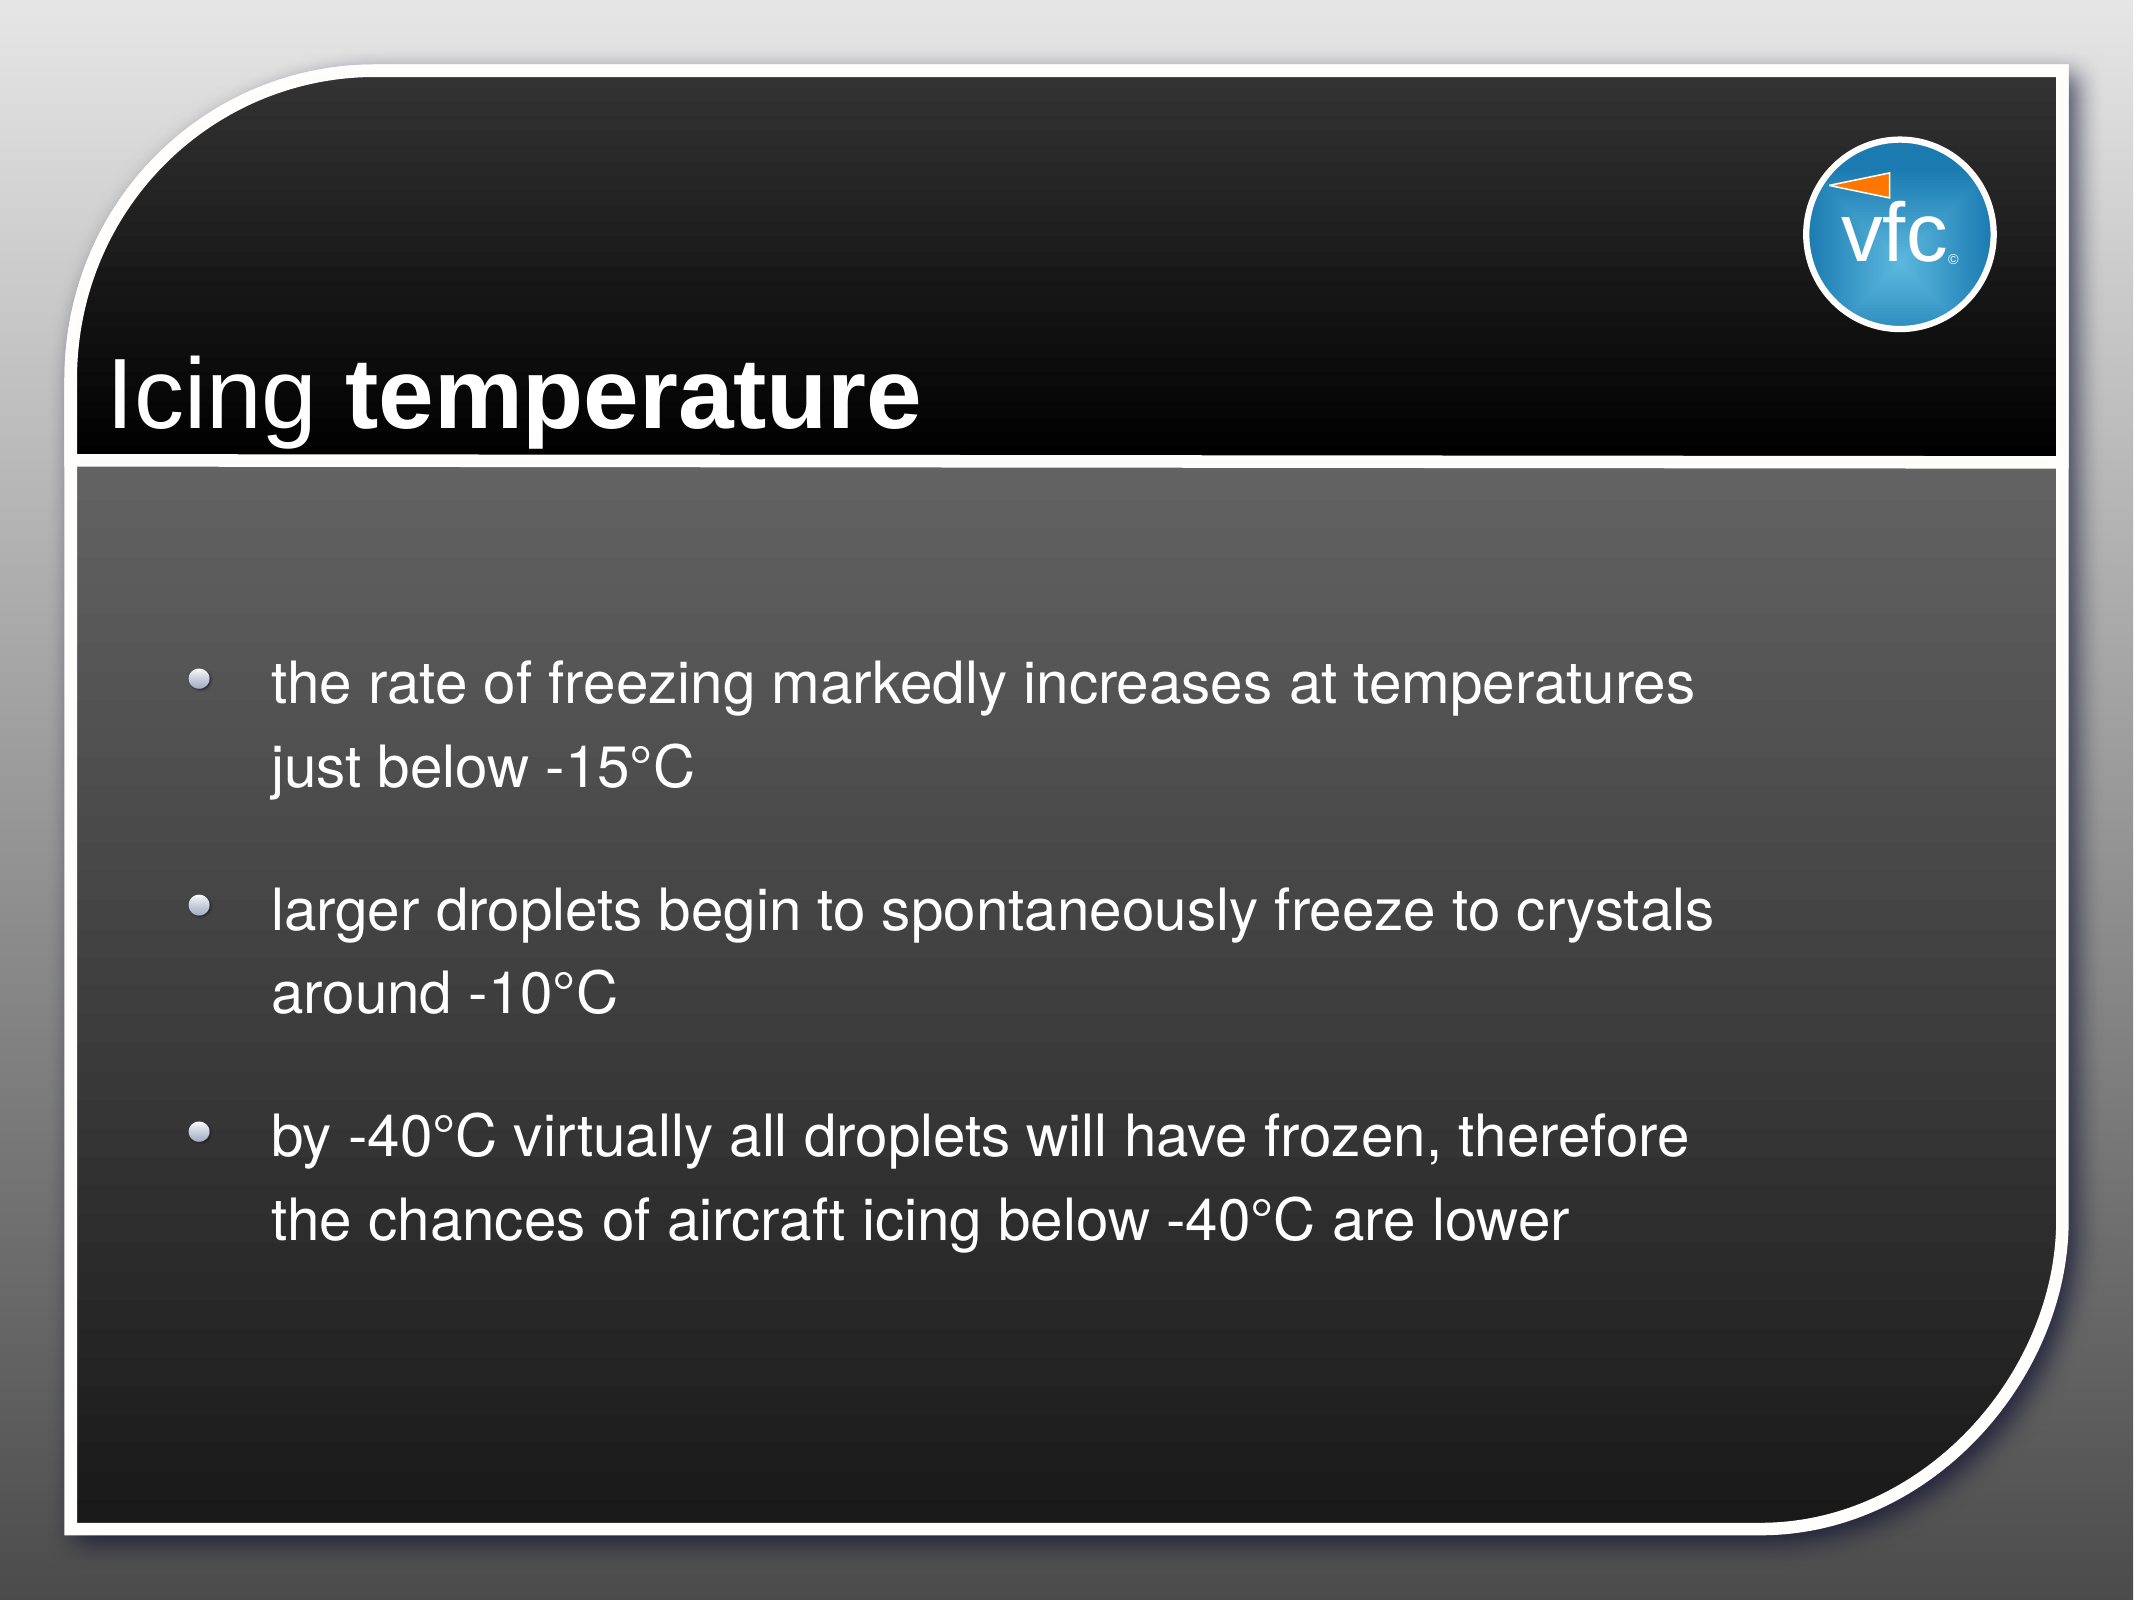

vfc©

# Icing temperature
the rate of freezing markedly increases at temperatures just below -15°C
larger droplets begin to spontaneously freeze to crystals around -10°C
by -40°C virtually all droplets will have frozen, therefore the chances of aircraft icing below -40°C are lower